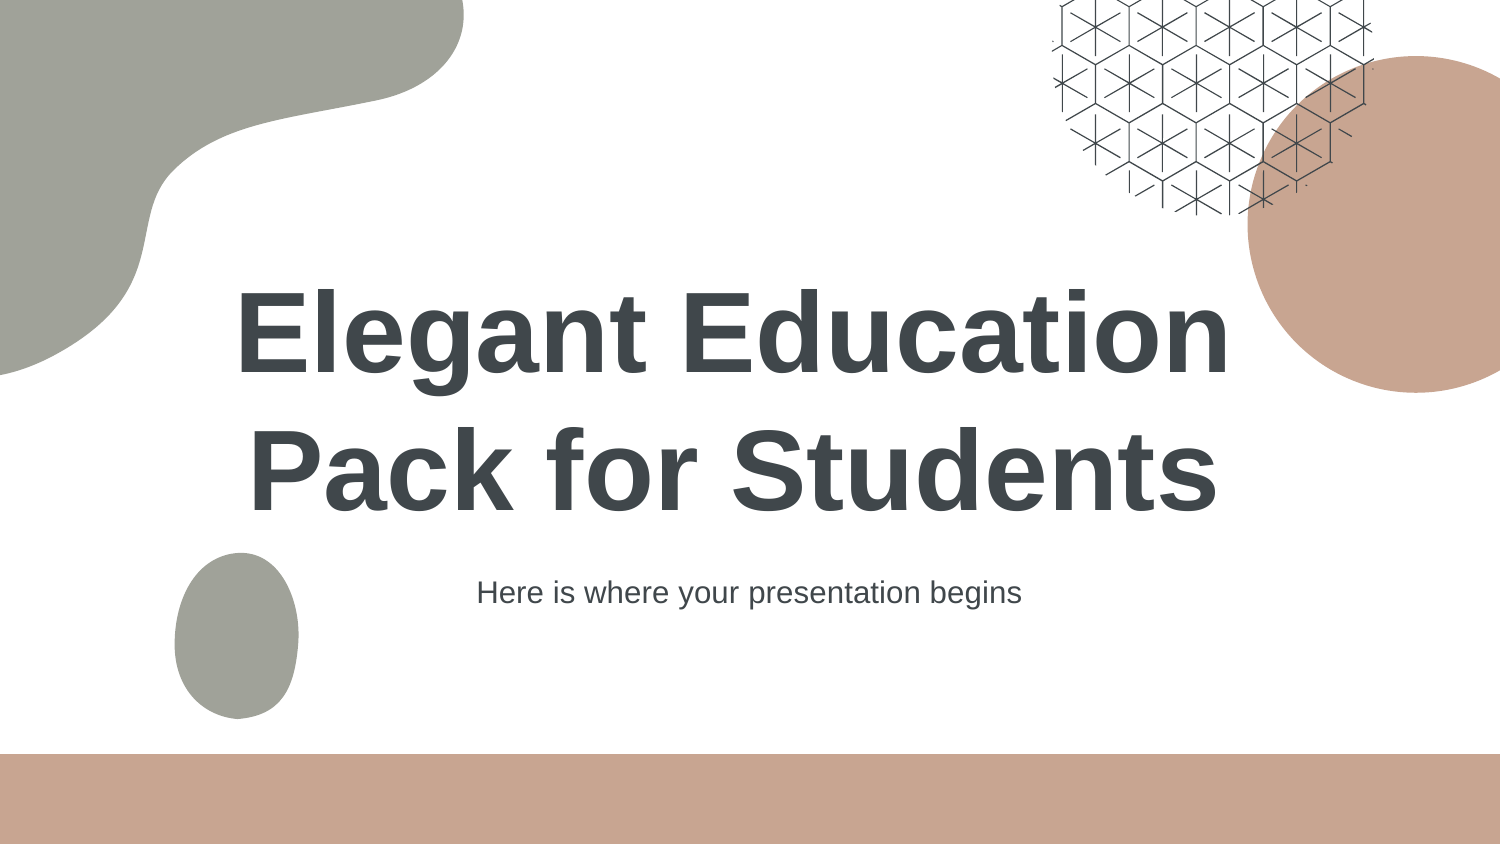

# Elegant Education
Pack for Students
Here is where your presentation begins